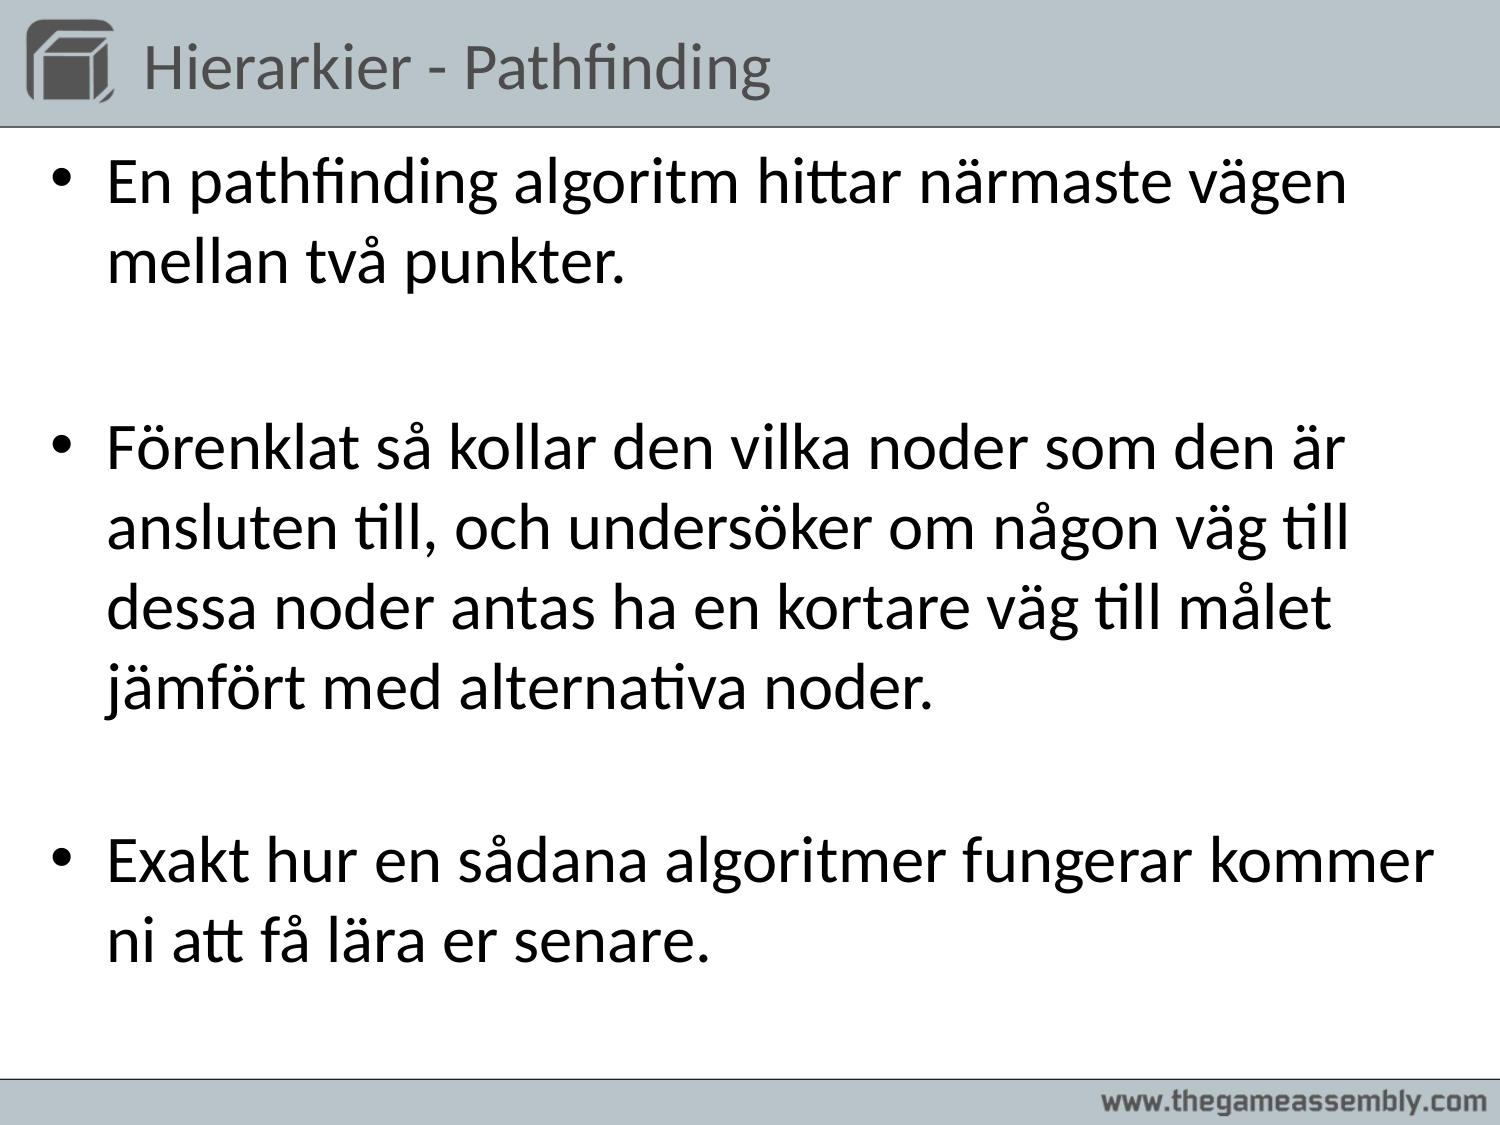

# Hierarkier - Pathfinding
En pathfinding algoritm hittar närmaste vägen mellan två punkter.

Förenklat så kollar den vilka noder som den är ansluten till, och undersöker om någon väg till dessa noder antas ha en kortare väg till målet jämfört med alternativa noder.
Exakt hur en sådana algoritmer fungerar kommer ni att få lära er senare.